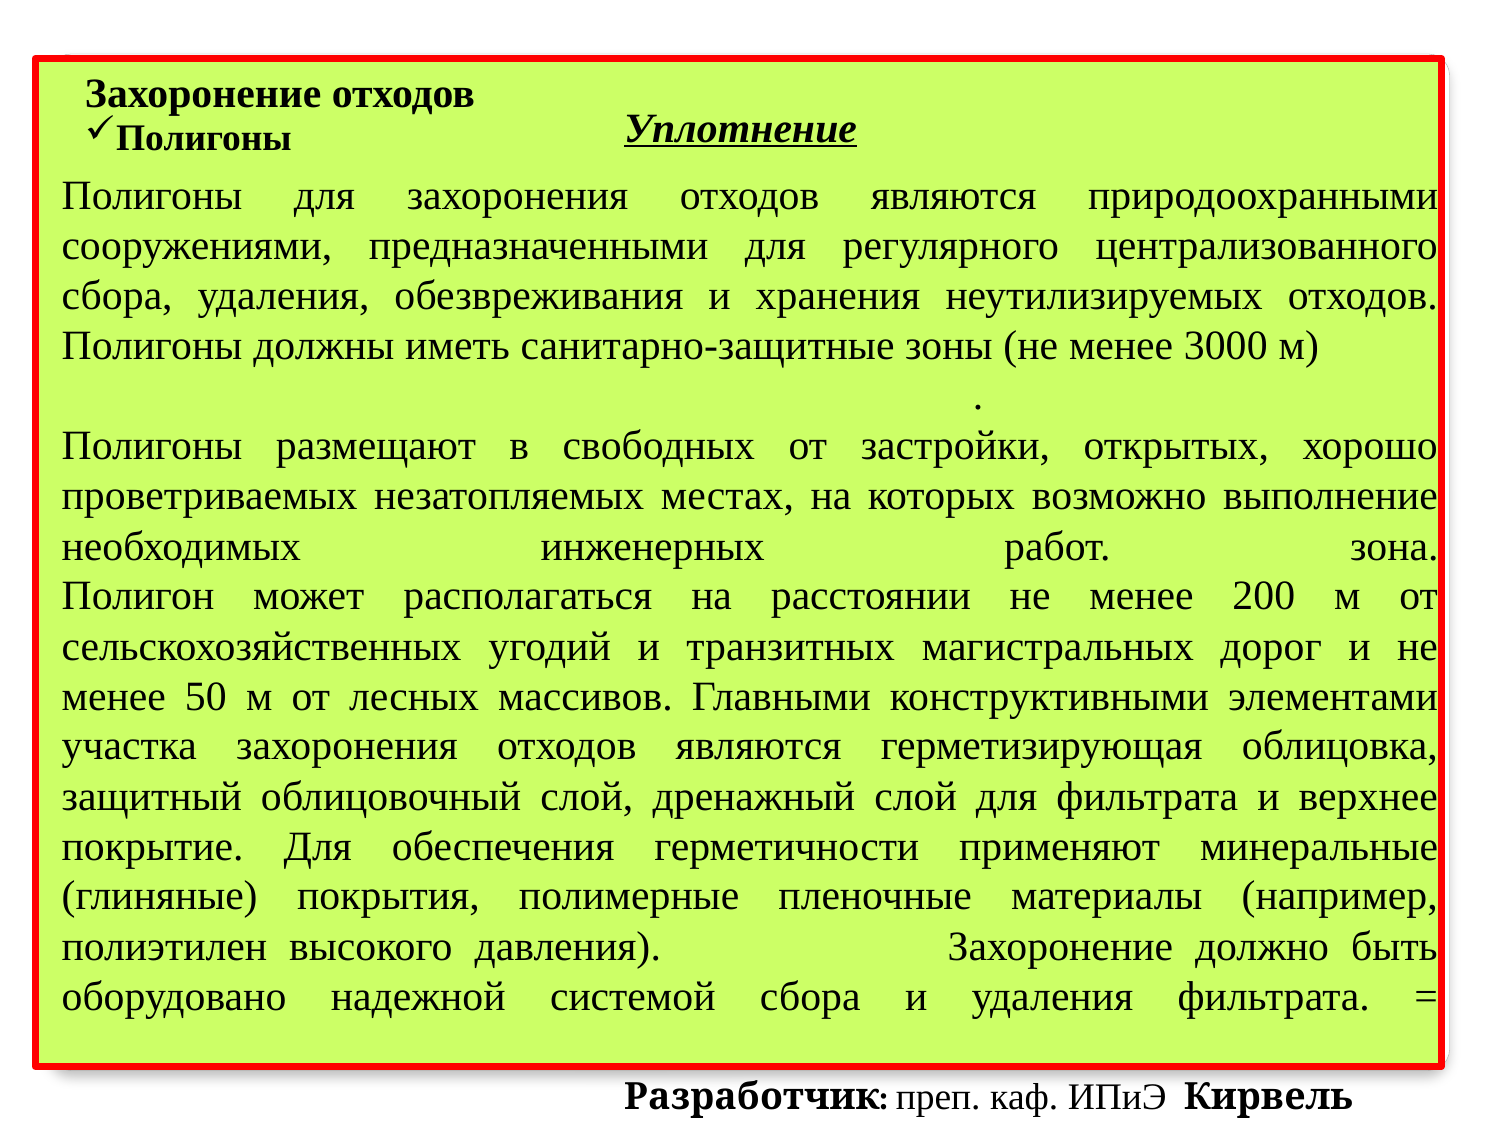

Захоронение отходов
Уплотнение
Полигоны
Полигоны для захоронения отходов являются природоохранными сооружениями, предназначенными для регулярного централизованного сбора, удаления, обезвреживания и хранения неутилизируемых отходов. Полигоны должны иметь санитарно-защитные зоны (не менее 3000 м)              .
Полигоны размещают в свободных от застройки, открытых, хорошо проветриваемых незатопляемых местах, на которых возможно выполнение необходимых инженерных работ. зона.
Полигон может располагаться на расстоянии не менее 200 м от сельскохозяйственных угодий и транзитных магистральных дорог и не менее 50 м от лесных массивов. Главными конструктивными элементами участка захоронения отходов являются герметизирующая облицовка, защитный облицовочный слой, дренажный слой для фильтрата и верхнее покрытие. Для обеспечения герметичности применяют минеральные (глиняные) покрытия, полимерные пленочные материалы (например, полиэтилен высокого давления).             Захоронение должно быть оборудовано надежной системой сбора и удаления фильтрата. =
Разработчик: преп. каф. ИПиЭ  Кирвель П.И.